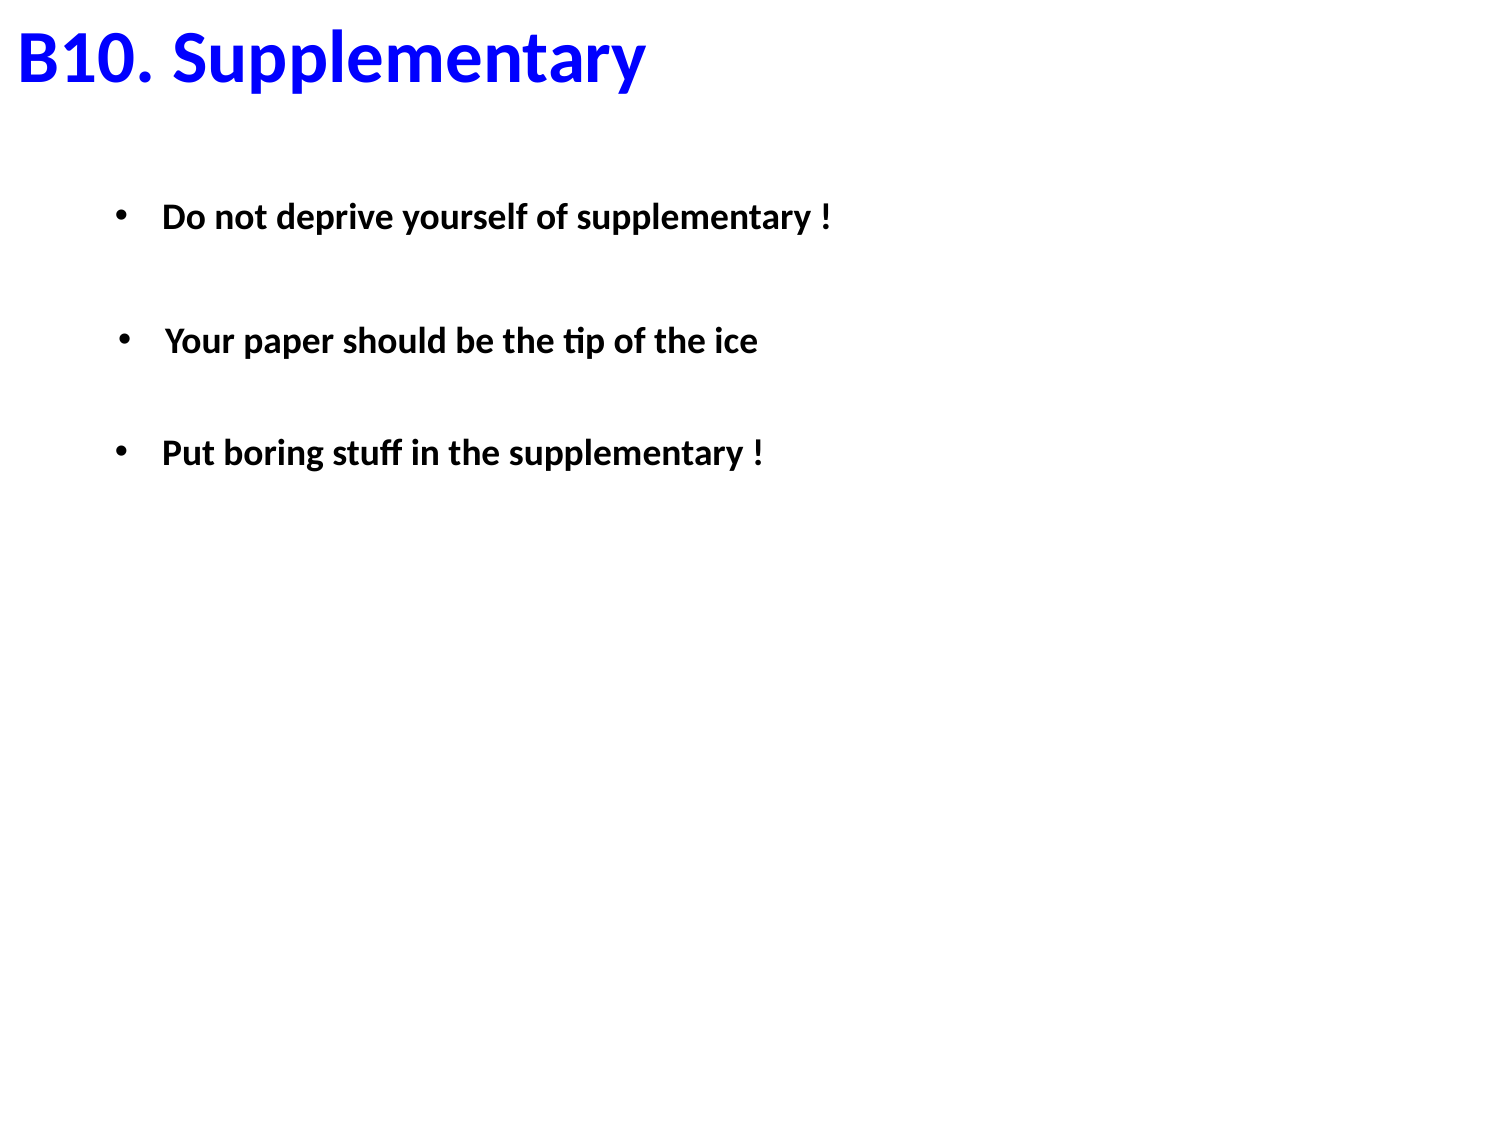

B10. Supplementary
Do not deprive yourself of supplementary !
Your paper should be the tip of the ice
Put boring stuff in the supplementary !